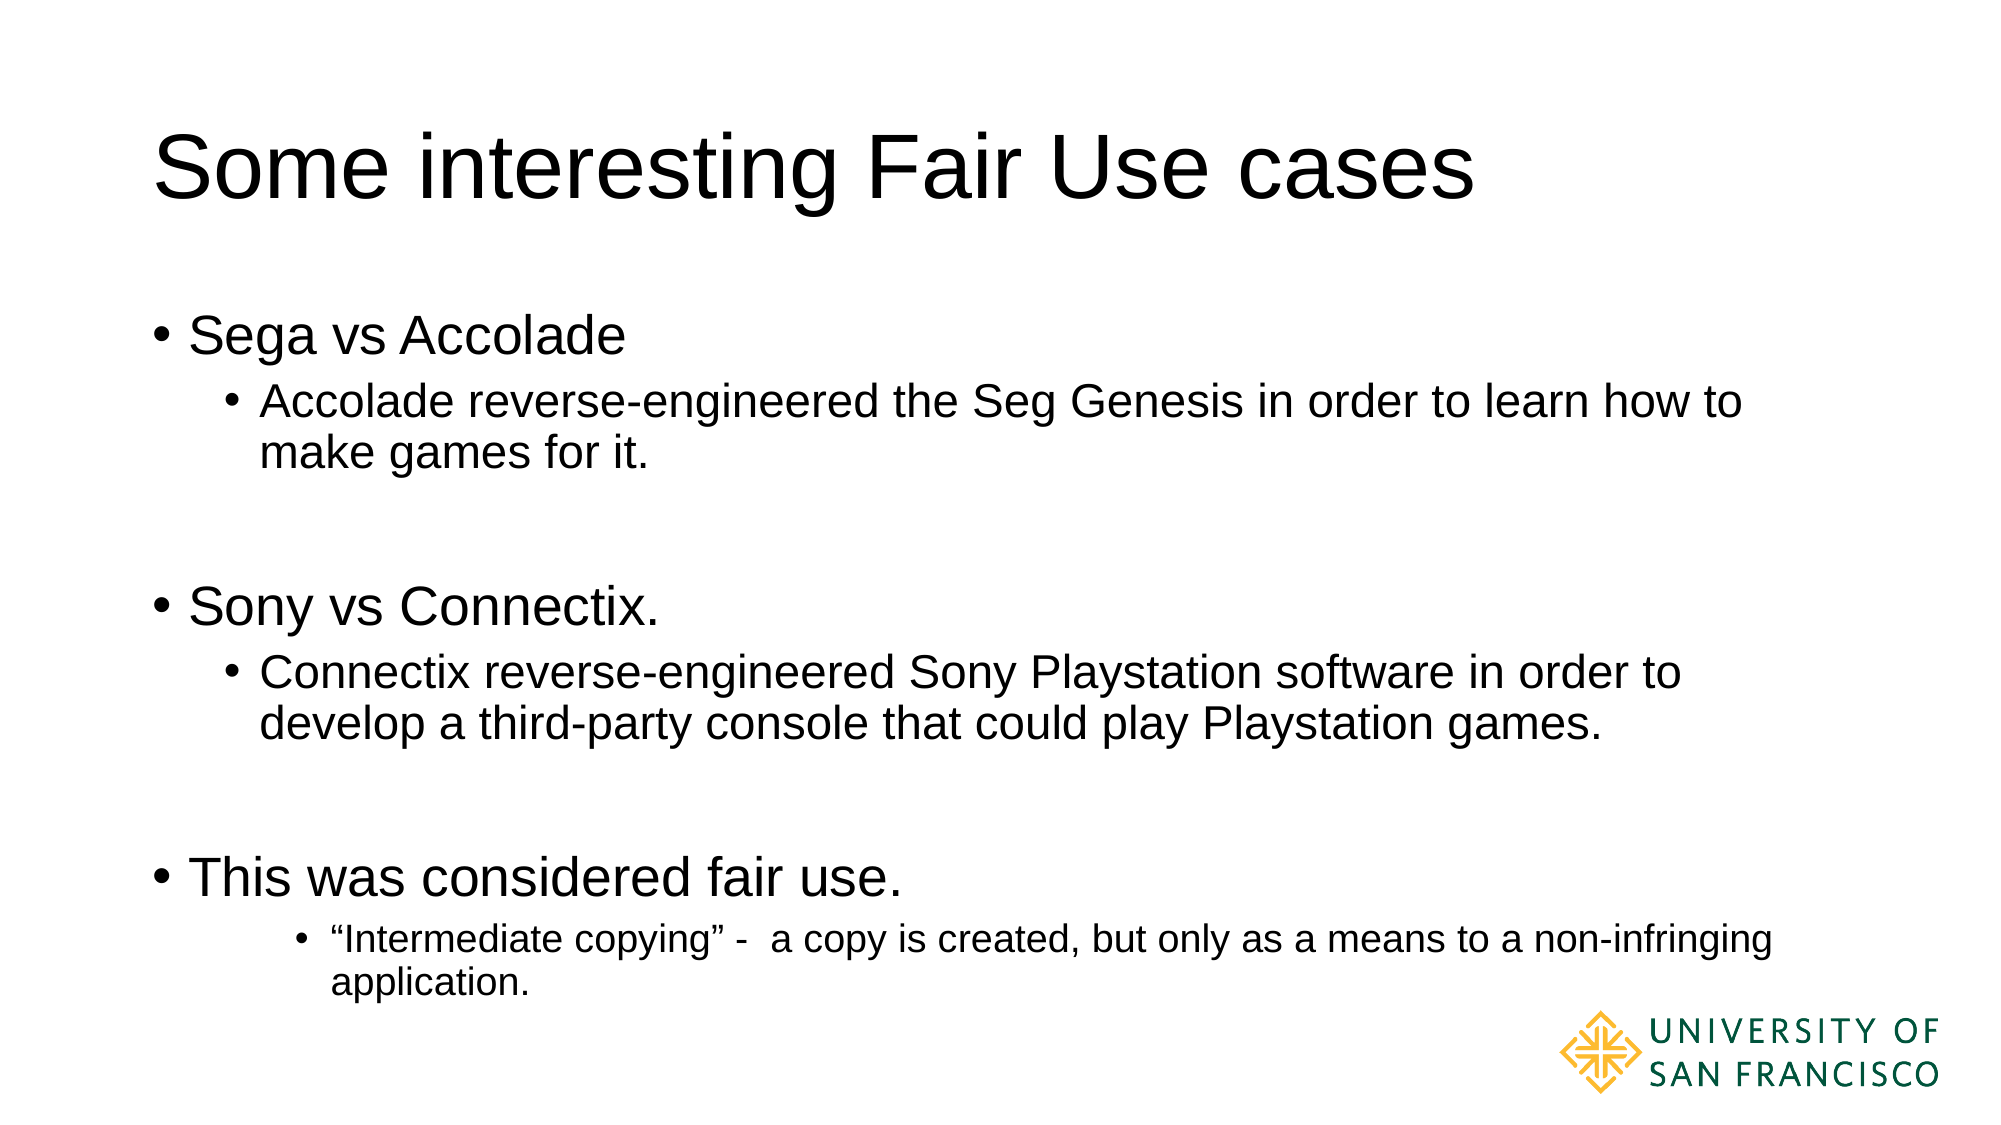

# Some interesting Fair Use cases
Sega vs Accolade
Accolade reverse-engineered the Seg Genesis in order to learn how to make games for it.

Sony vs Connectix.
Connectix reverse-engineered Sony Playstation software in order to develop a third-party console that could play Playstation games.

This was considered fair use.
“Intermediate copying” -  a copy is created, but only as a means to a non-infringing application.